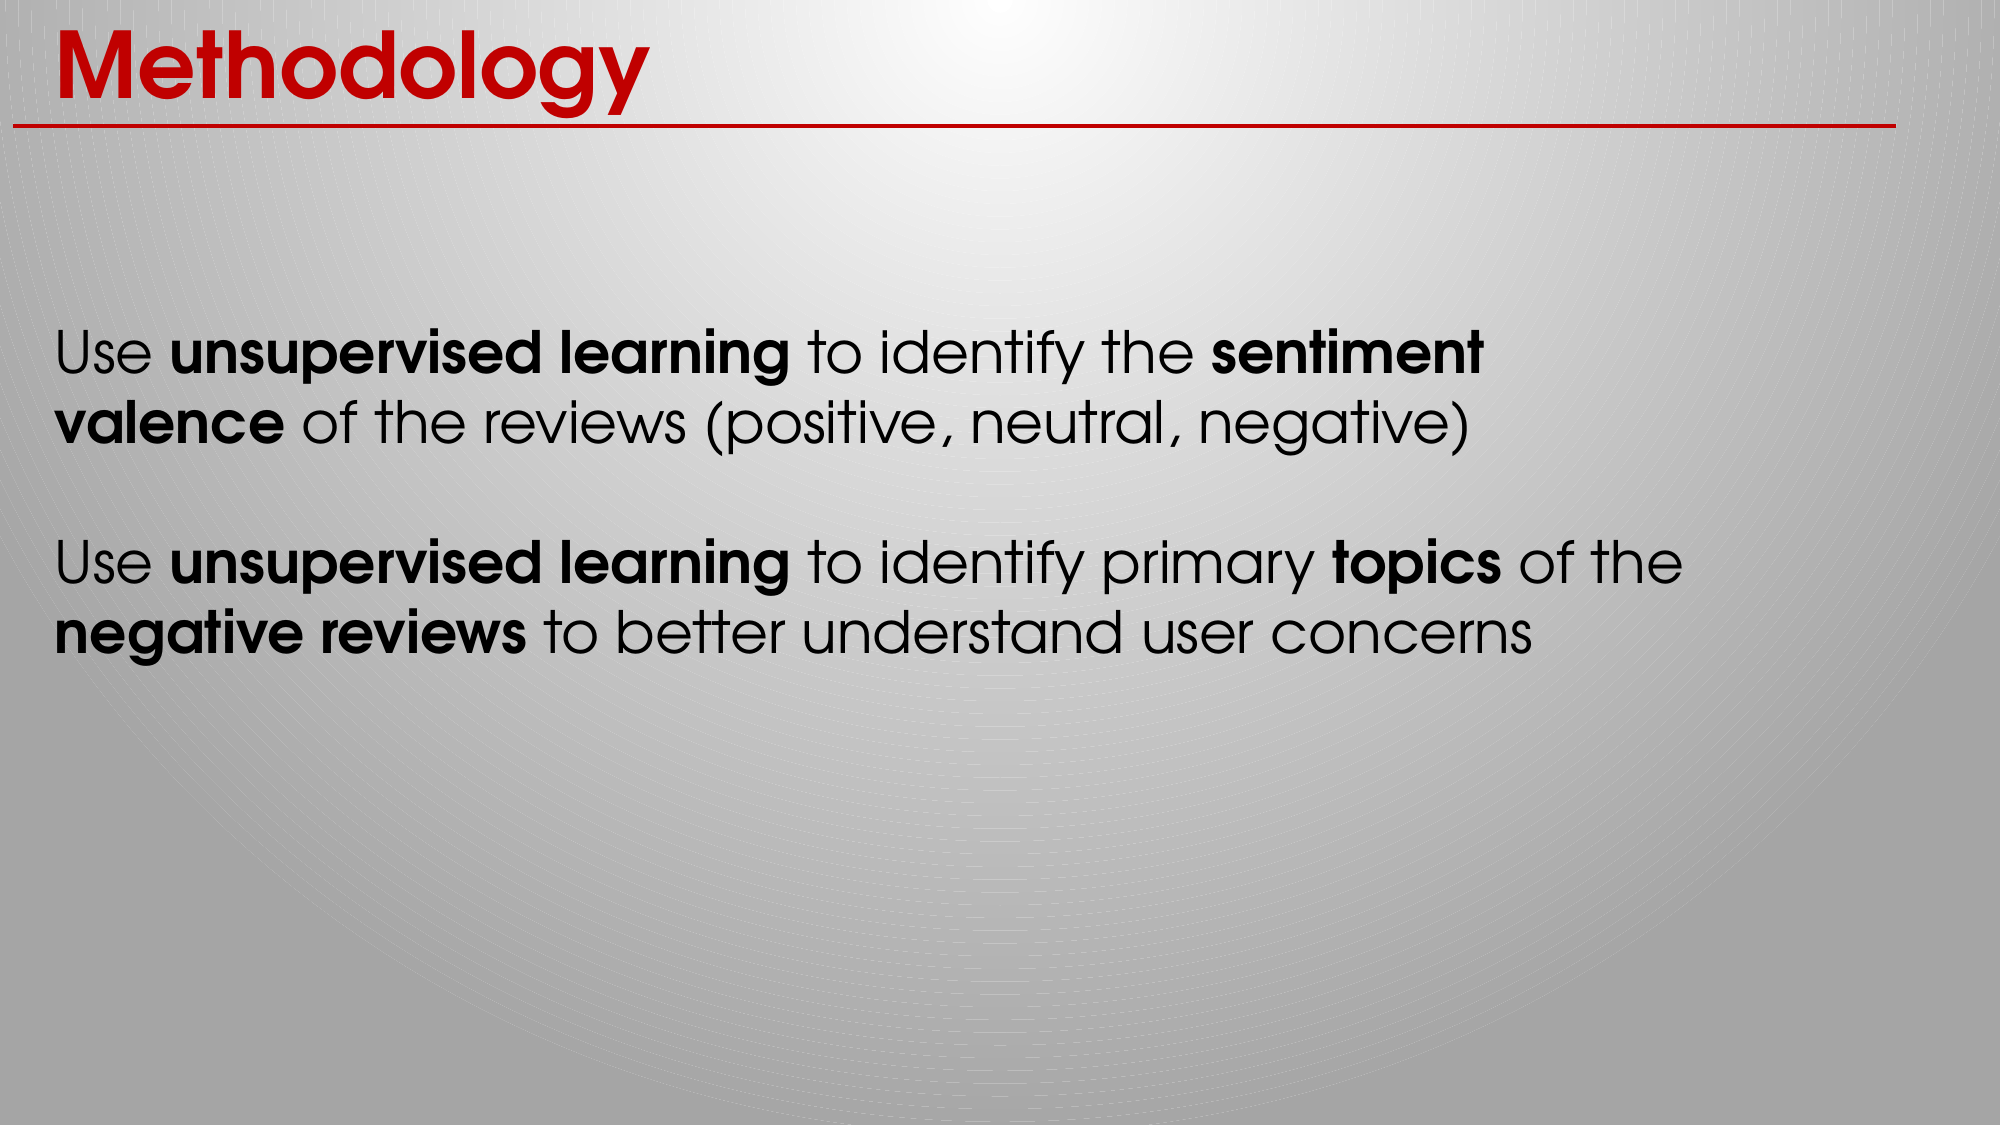

Methodology
Use unsupervised learning to identify the sentiment valence of the reviews (positive, neutral, negative)

Use unsupervised learning to identify primary topics of the negative reviews to better understand user concerns